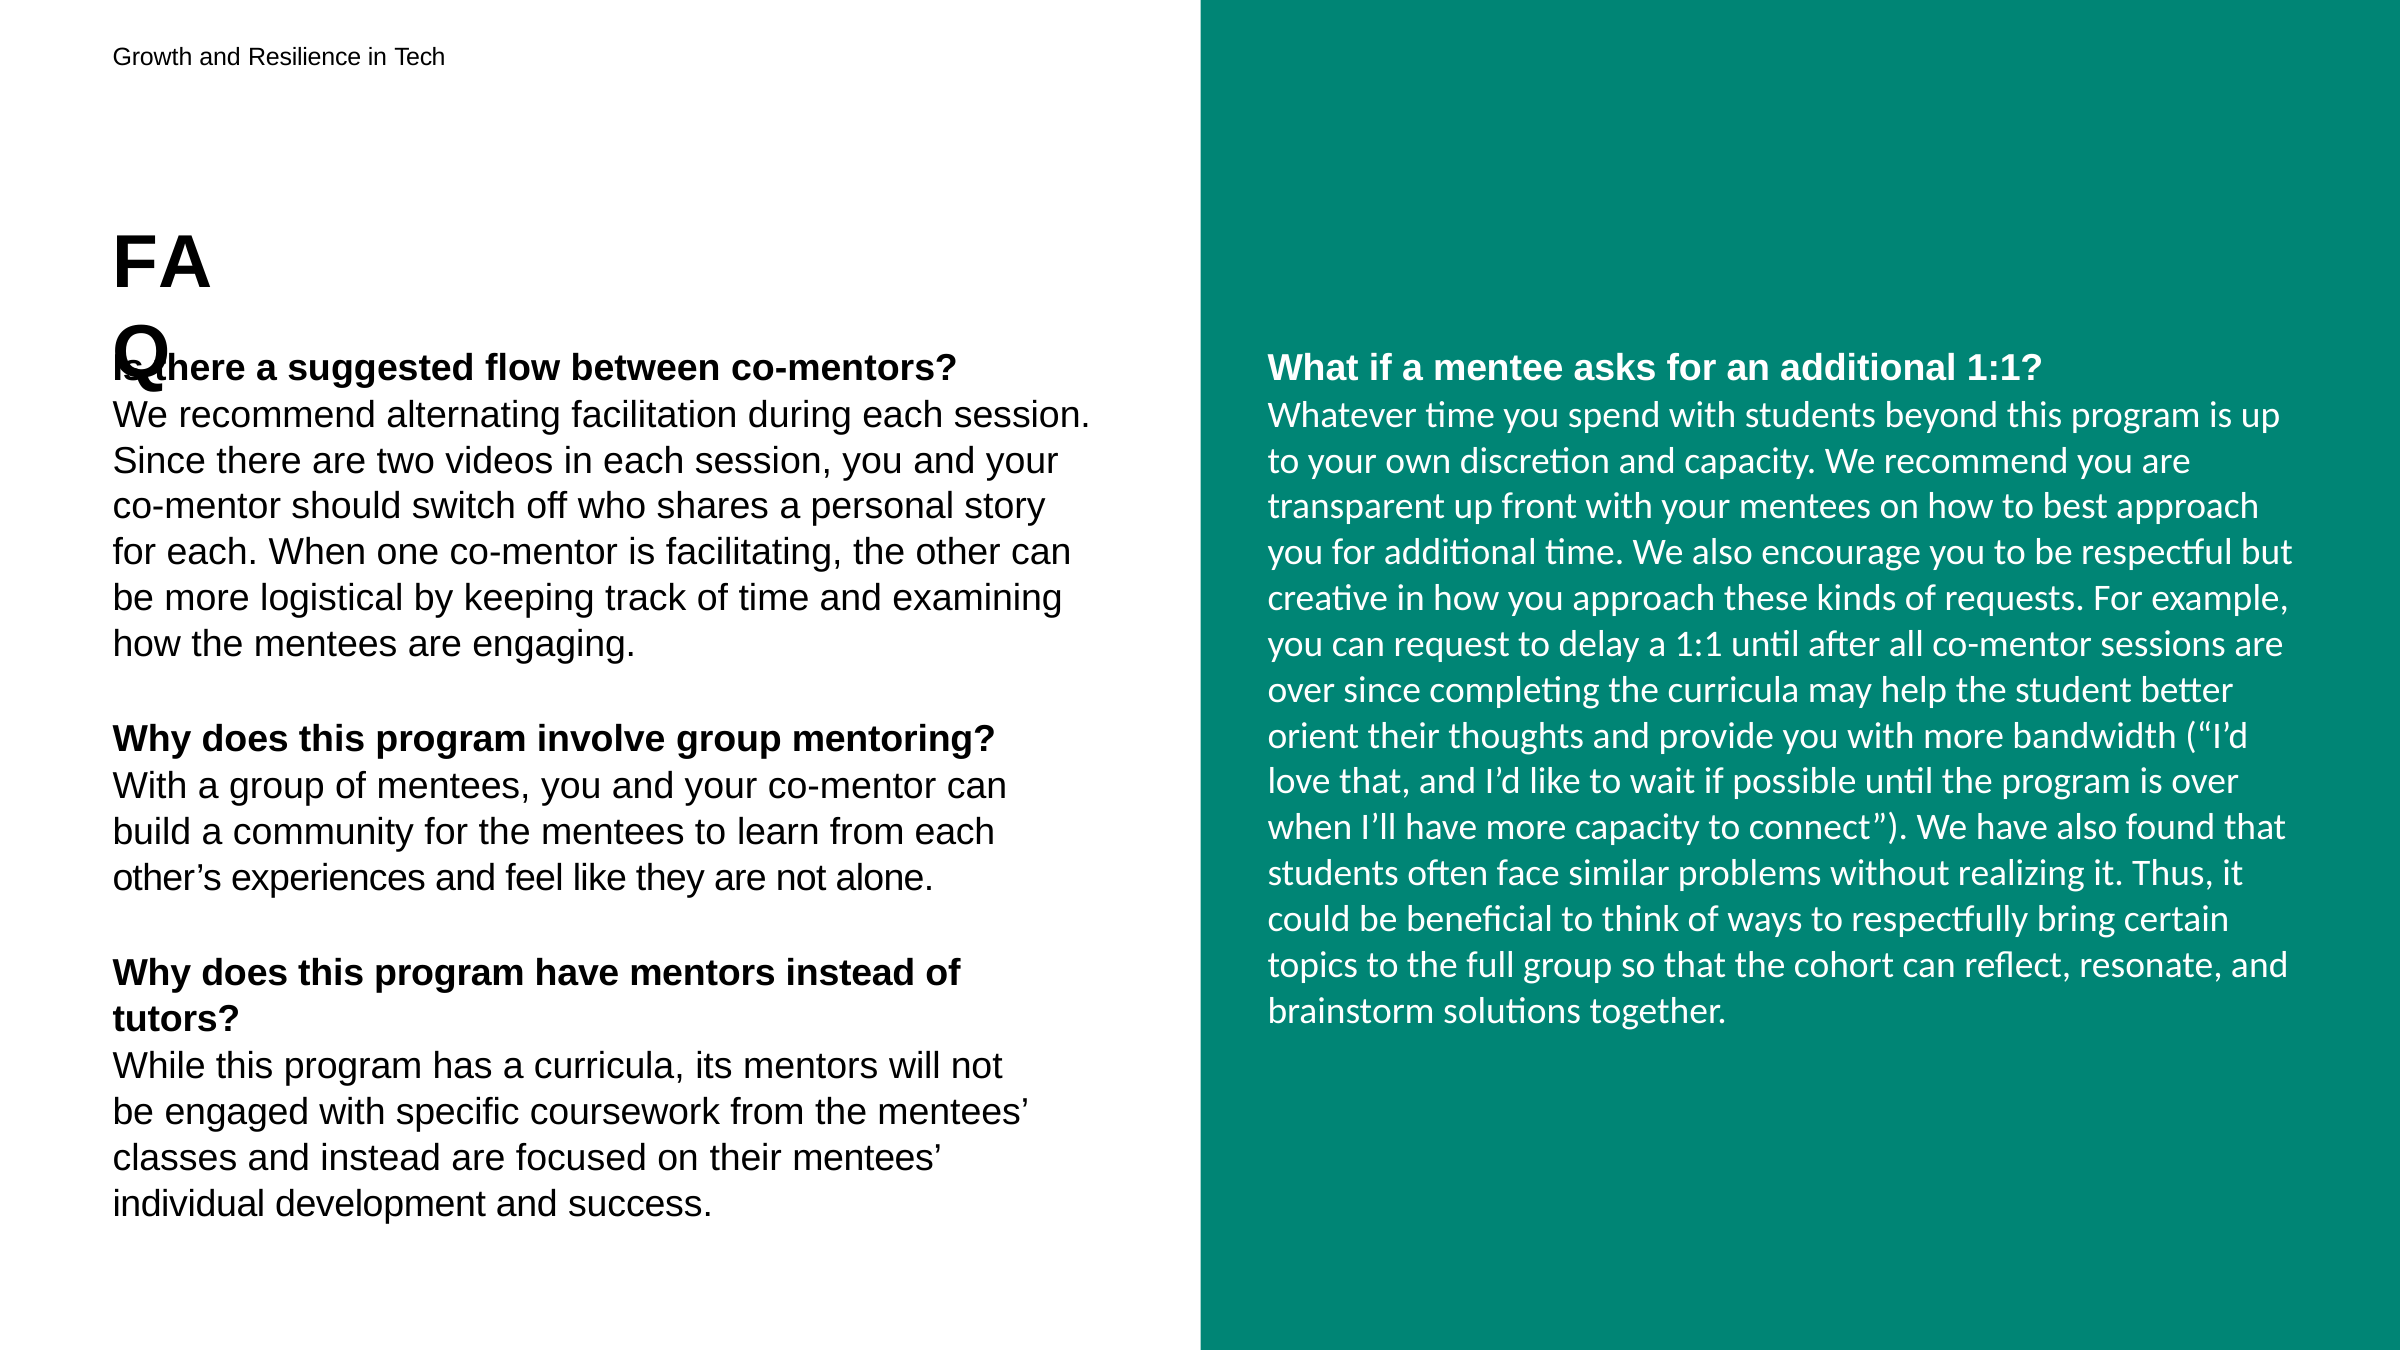

Growth and Resilience in Tech
# FAQ
Is there a suggested flow between co-mentors?
We recommend alternating facilitation during each session. Since there are two videos in each session, you and your co-mentor should switch off who shares a personal story for each. When one co-mentor is facilitating, the other can be more logistical by keeping track of time and examining how the mentees are engaging.

Why does this program involve group mentoring?
With a group of mentees, you and your co-mentor can build a community for the mentees to learn from each other’s experiences and feel like they are not alone.

Why does this program have mentors instead of tutors?
While this program has a curricula, its mentors will not be engaged with specific coursework from the mentees’ classes and instead are focused on their mentees’ individual development and success.
What if a mentee asks for an additional 1:1?
Whatever time you spend with students beyond this program is up to your own discretion and capacity. We recommend you are transparent up front with your mentees on how to best approach you for additional time. We also encourage you to be respectful but creative in how you approach these kinds of requests. For example, you can request to delay a 1:1 until after all co-mentor sessions are over since completing the curricula may help the student better orient their thoughts and provide you with more bandwidth (“I’d love that, and I’d like to wait if possible until the program is over when I’ll have more capacity to connect”). We have also found that students often face similar problems without realizing it. Thus, it could be beneficial to think of ways to respectfully bring certain topics to the full group so that the cohort can reflect, resonate, and brainstorm solutions together.
94